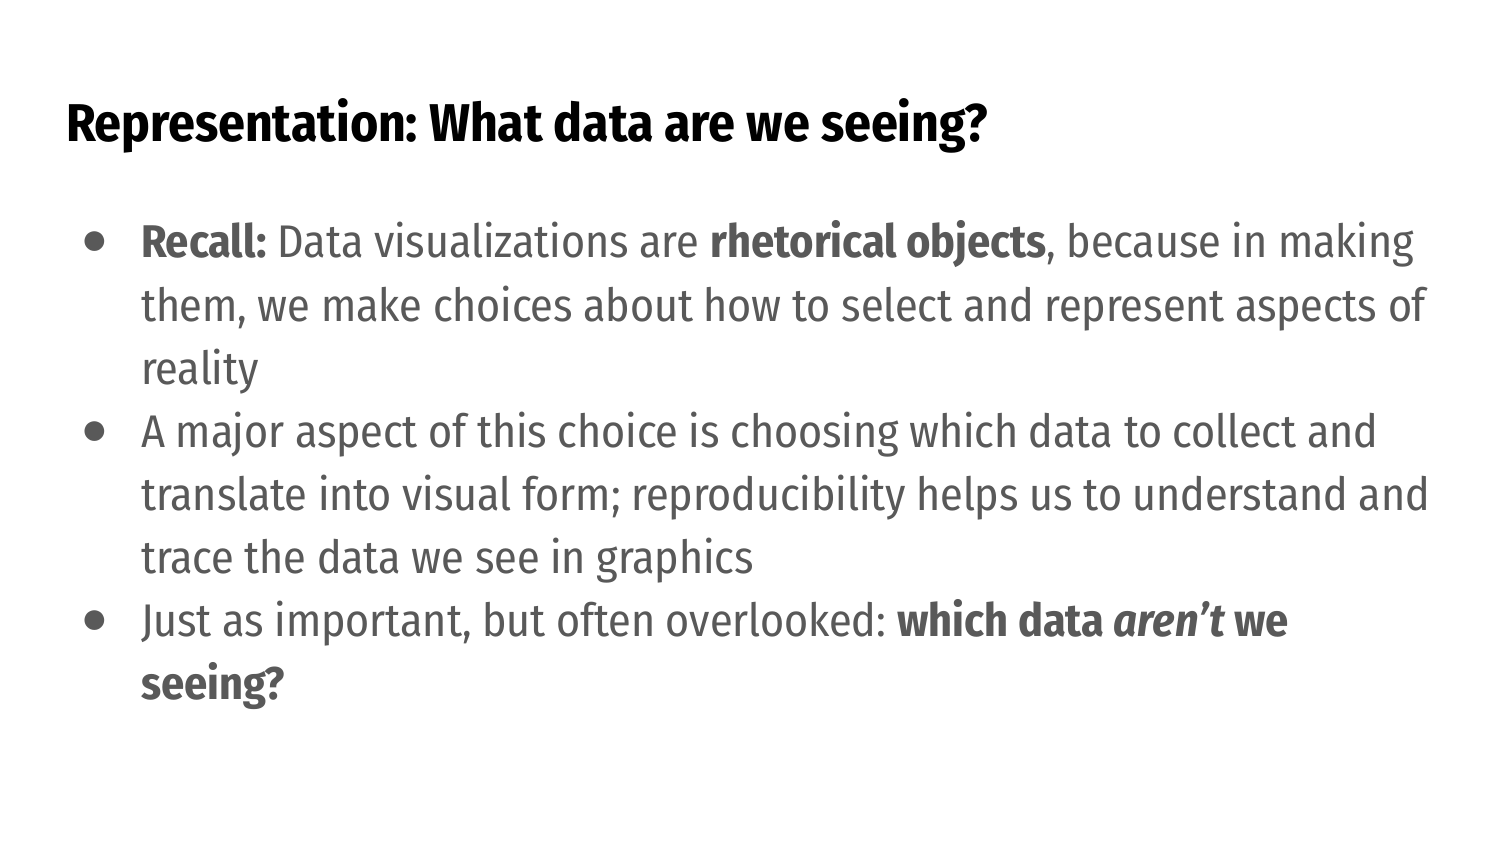

# Representation: What data are we seeing?
Recall: Data visualizations are rhetorical objects, because in making them, we make choices about how to select and represent aspects of reality
A major aspect of this choice is choosing which data to collect and translate into visual form; reproducibility helps us to understand and trace the data we see in graphics
Just as important, but often overlooked: which data aren’t we seeing?